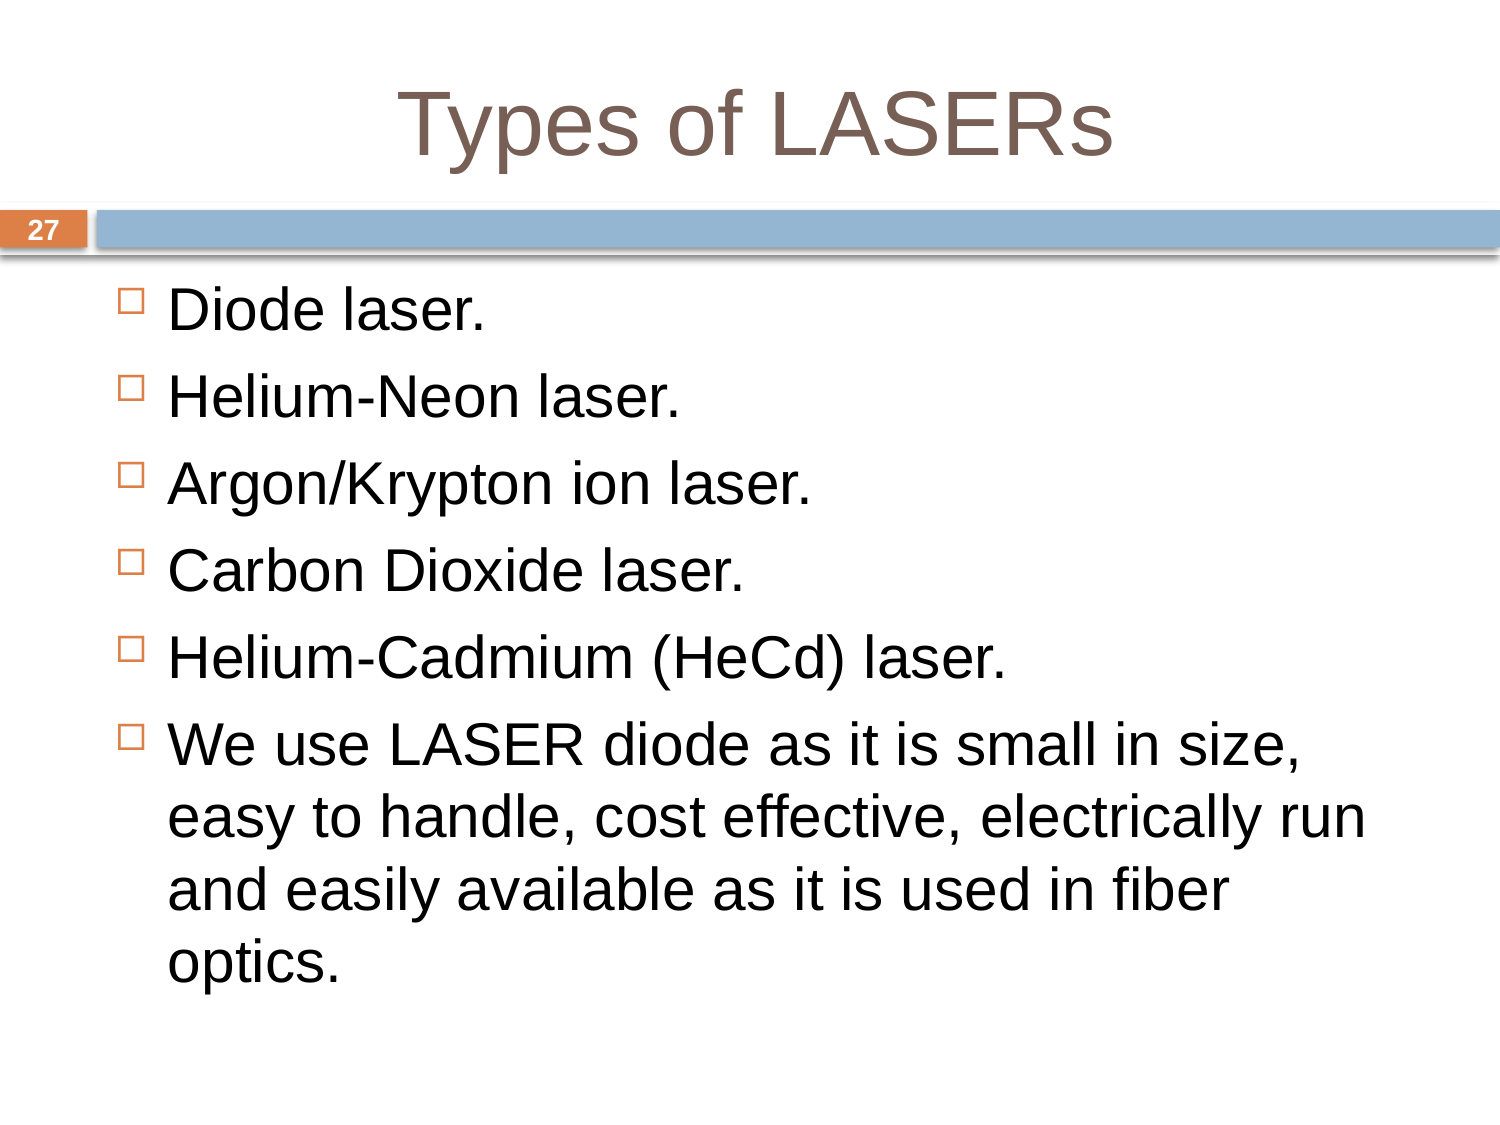

# Types of LASERs
27
Diode laser.
Helium-Neon laser.
Argon/Krypton ion laser.
Carbon Dioxide laser.
Helium-Cadmium (HeCd) laser.
We use LASER diode as it is small in size, easy to handle, cost effective, electrically run and easily available as it is used in fiber optics.